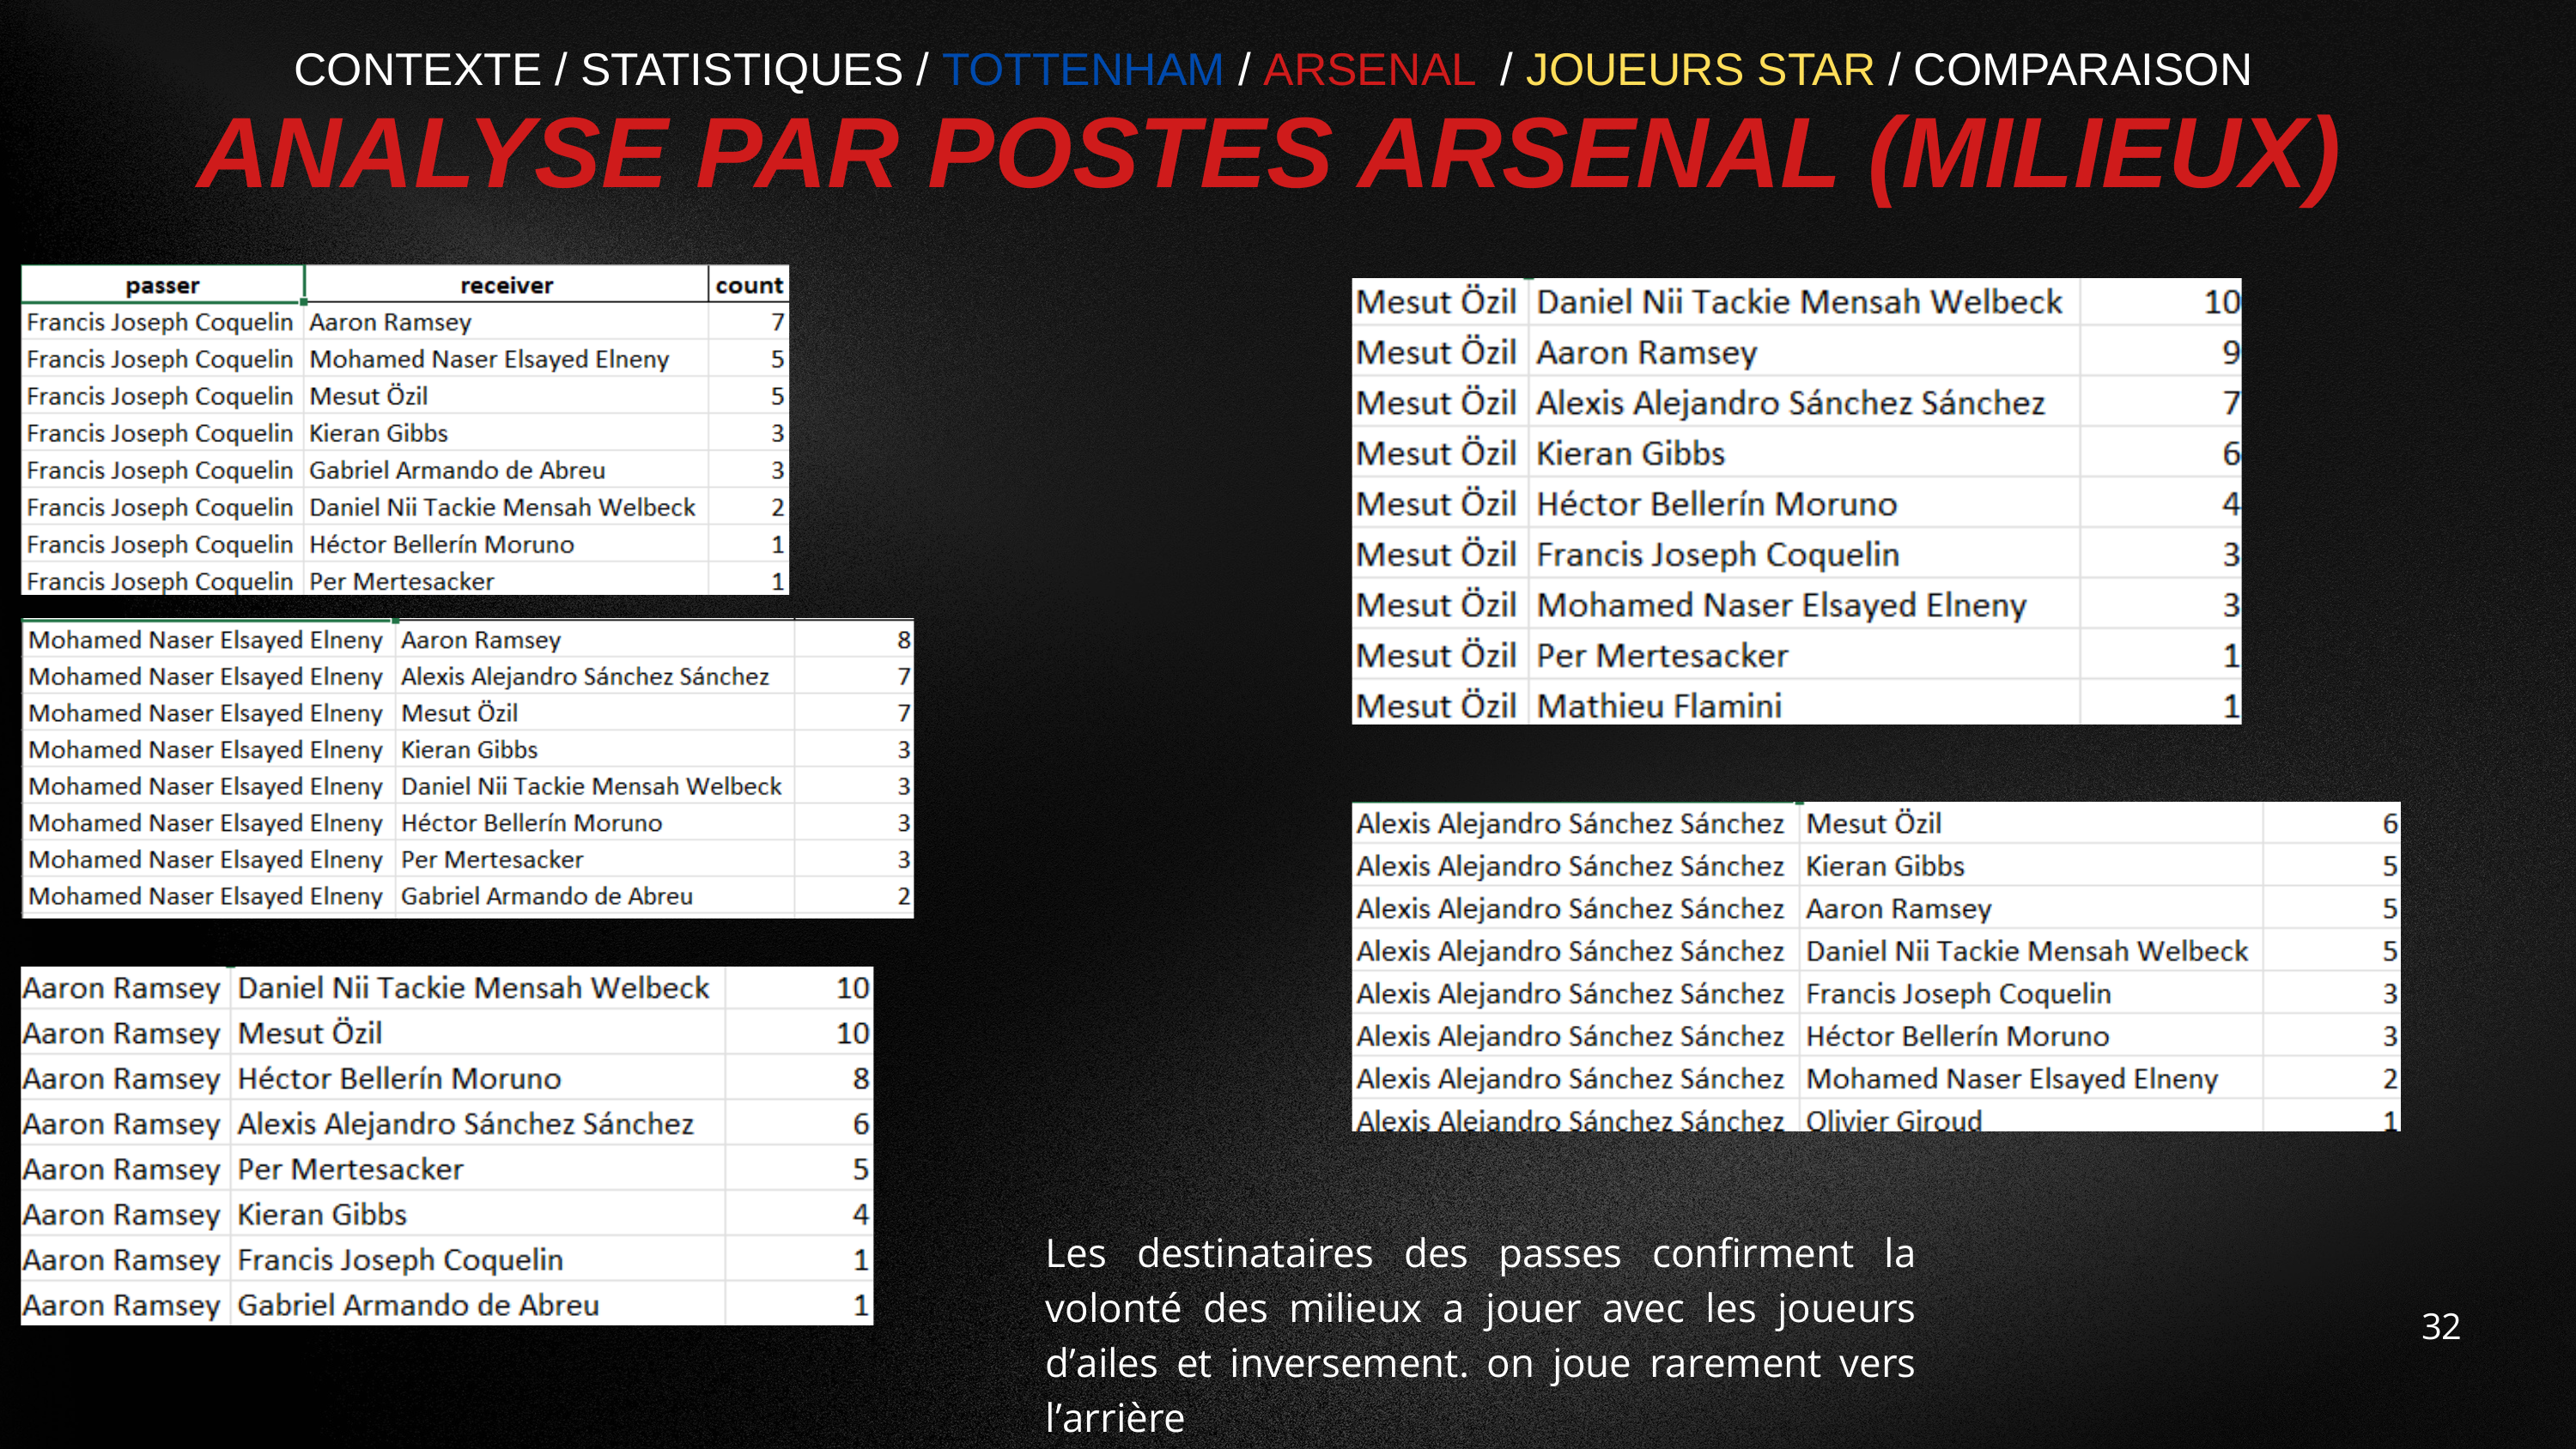

CONTEXTE / STATISTIQUES / TOTTENHAM / ARSENAL  / JOUEURS STAR / COMPARAISON
ANALYSE PAR POSTES ARSENAL (MILIEUX)

Les destinataires des passes confirment la volonté des milieux a jouer avec les joueurs d’ailes et inversement. on joue rarement vers l’arrière
32